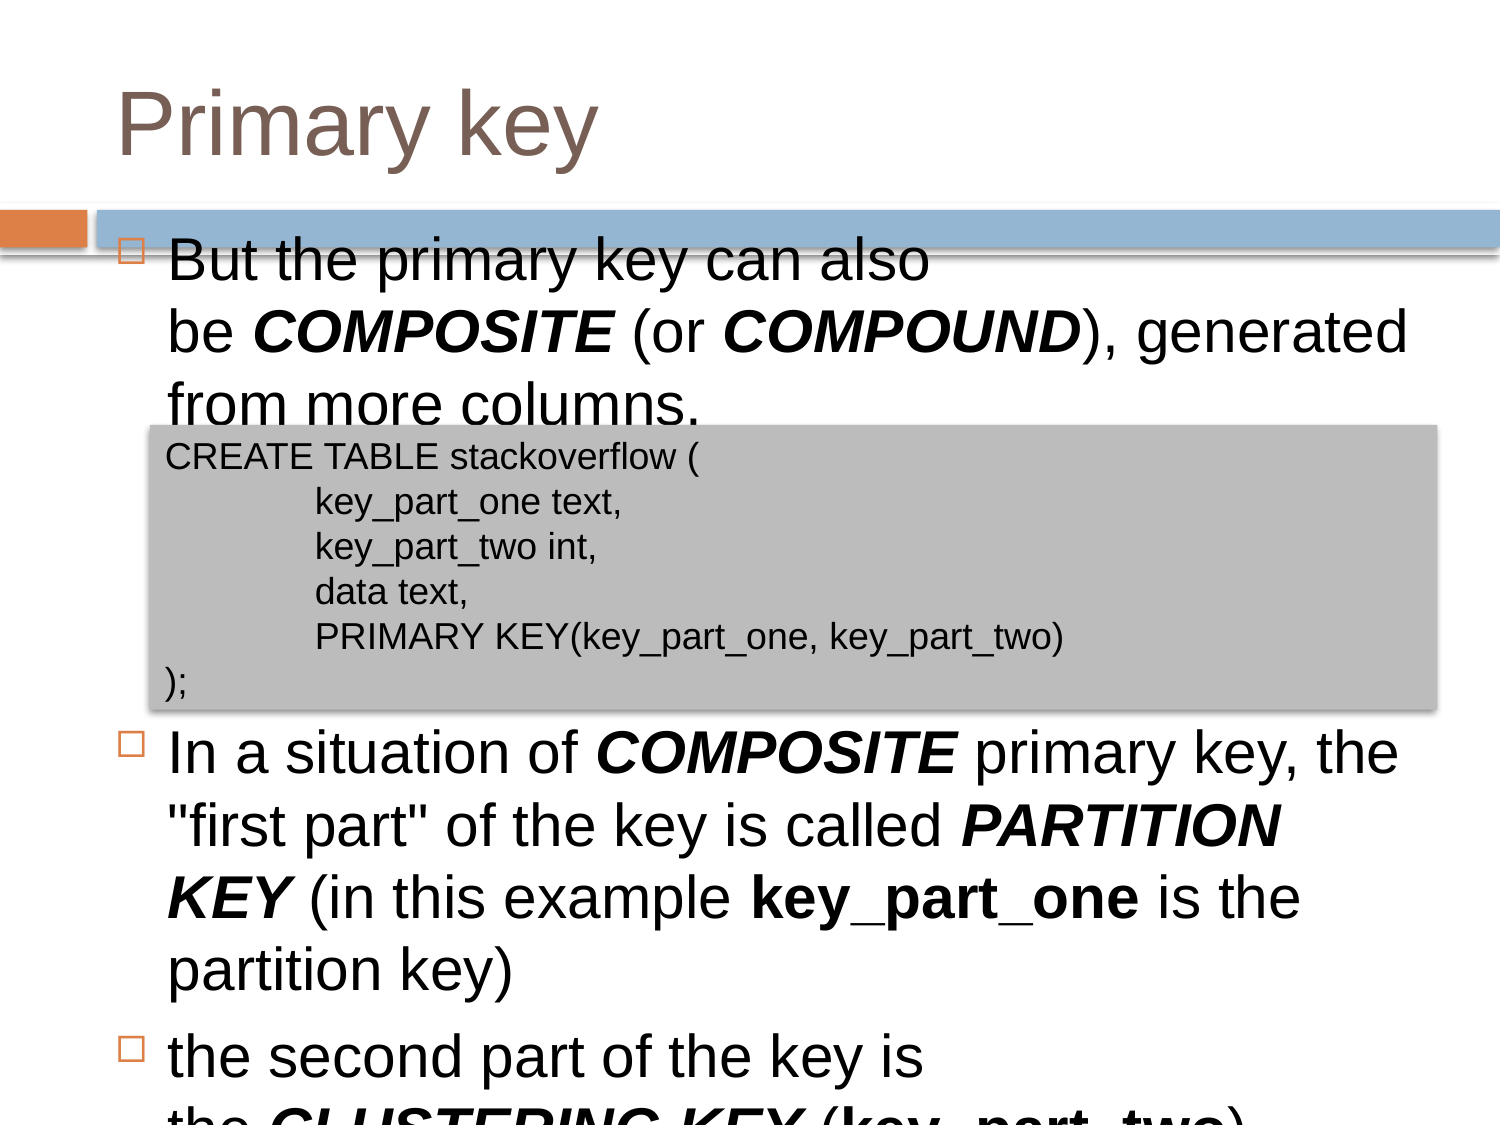

# Primary key
But the primary key can also be COMPOSITE (or COMPOUND), generated from more columns.

In a situation of COMPOSITE primary key, the "first part" of the key is called PARTITION KEY (in this example key_part_one is the partition key)
the second part of the key is the CLUSTERING KEY (key_part_two)
CREATE TABLE stackoverflow (
	key_part_one text,
	key_part_two int,
	data text,
	PRIMARY KEY(key_part_one, key_part_two)
);